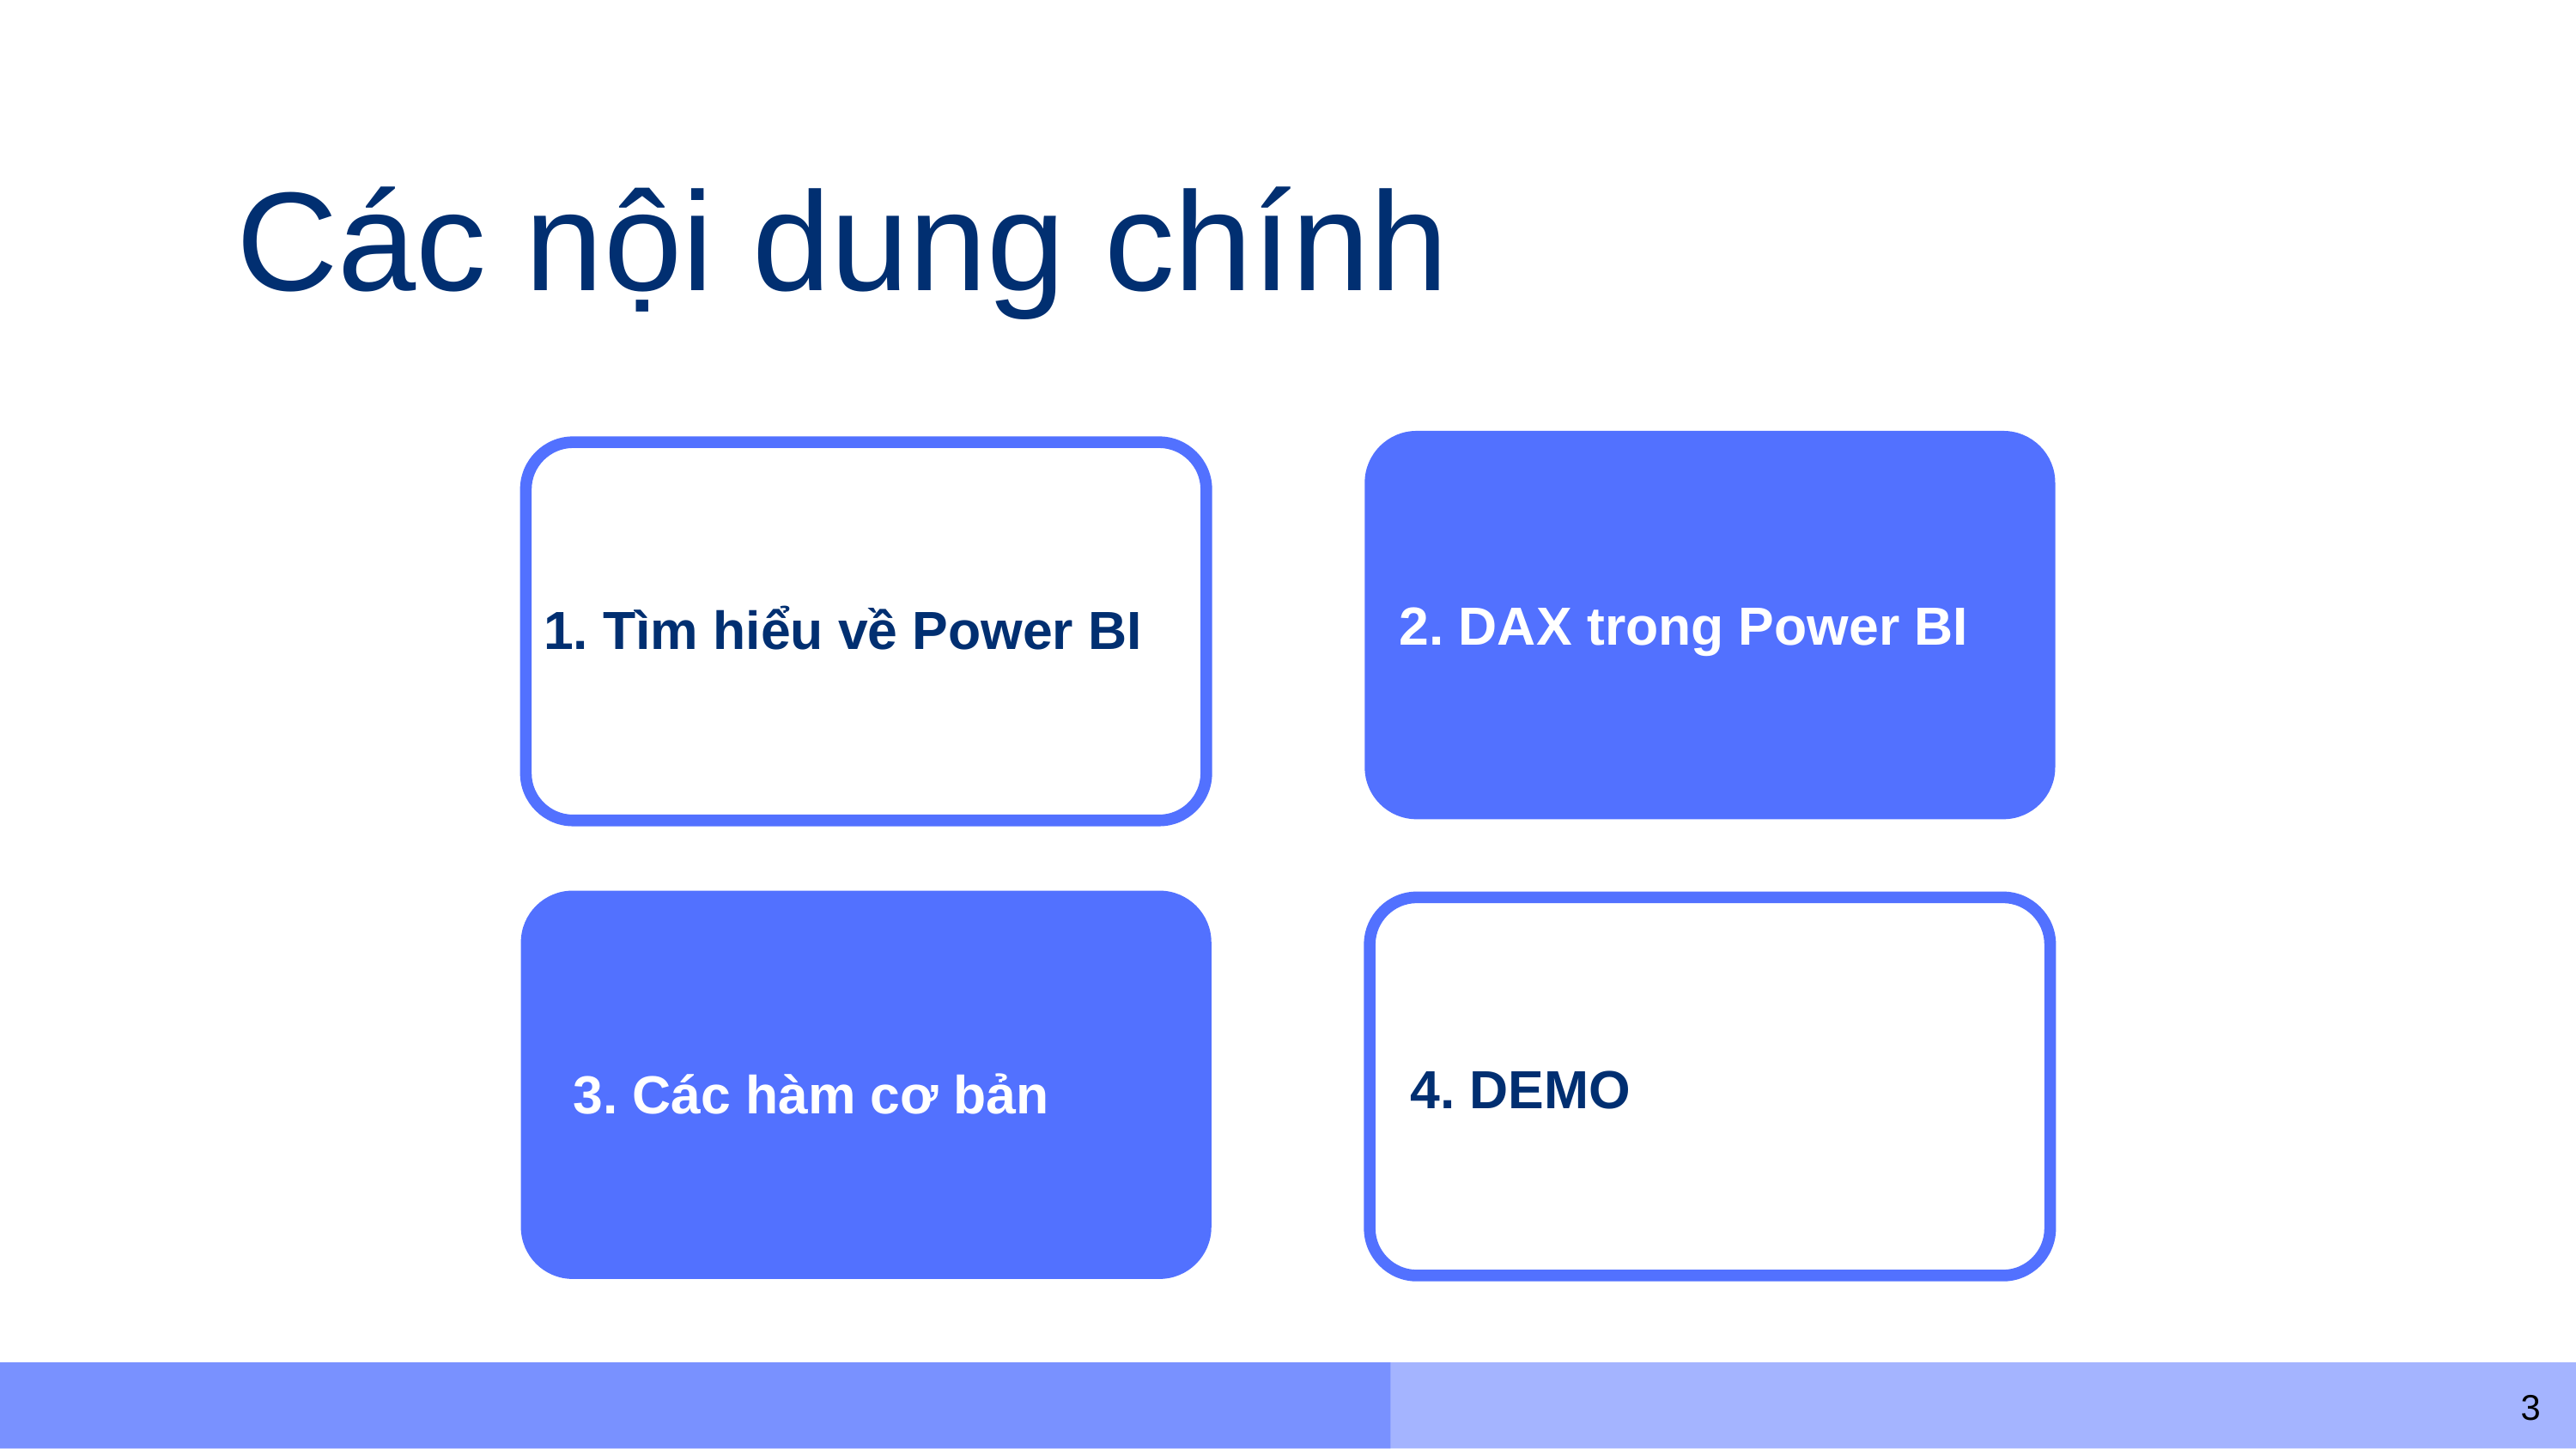

Các nội dung chính

2. DAX trong Power BI
1. Tìm hiểu về Power BI

4. DEMO
3. Các hàm cơ bản

3